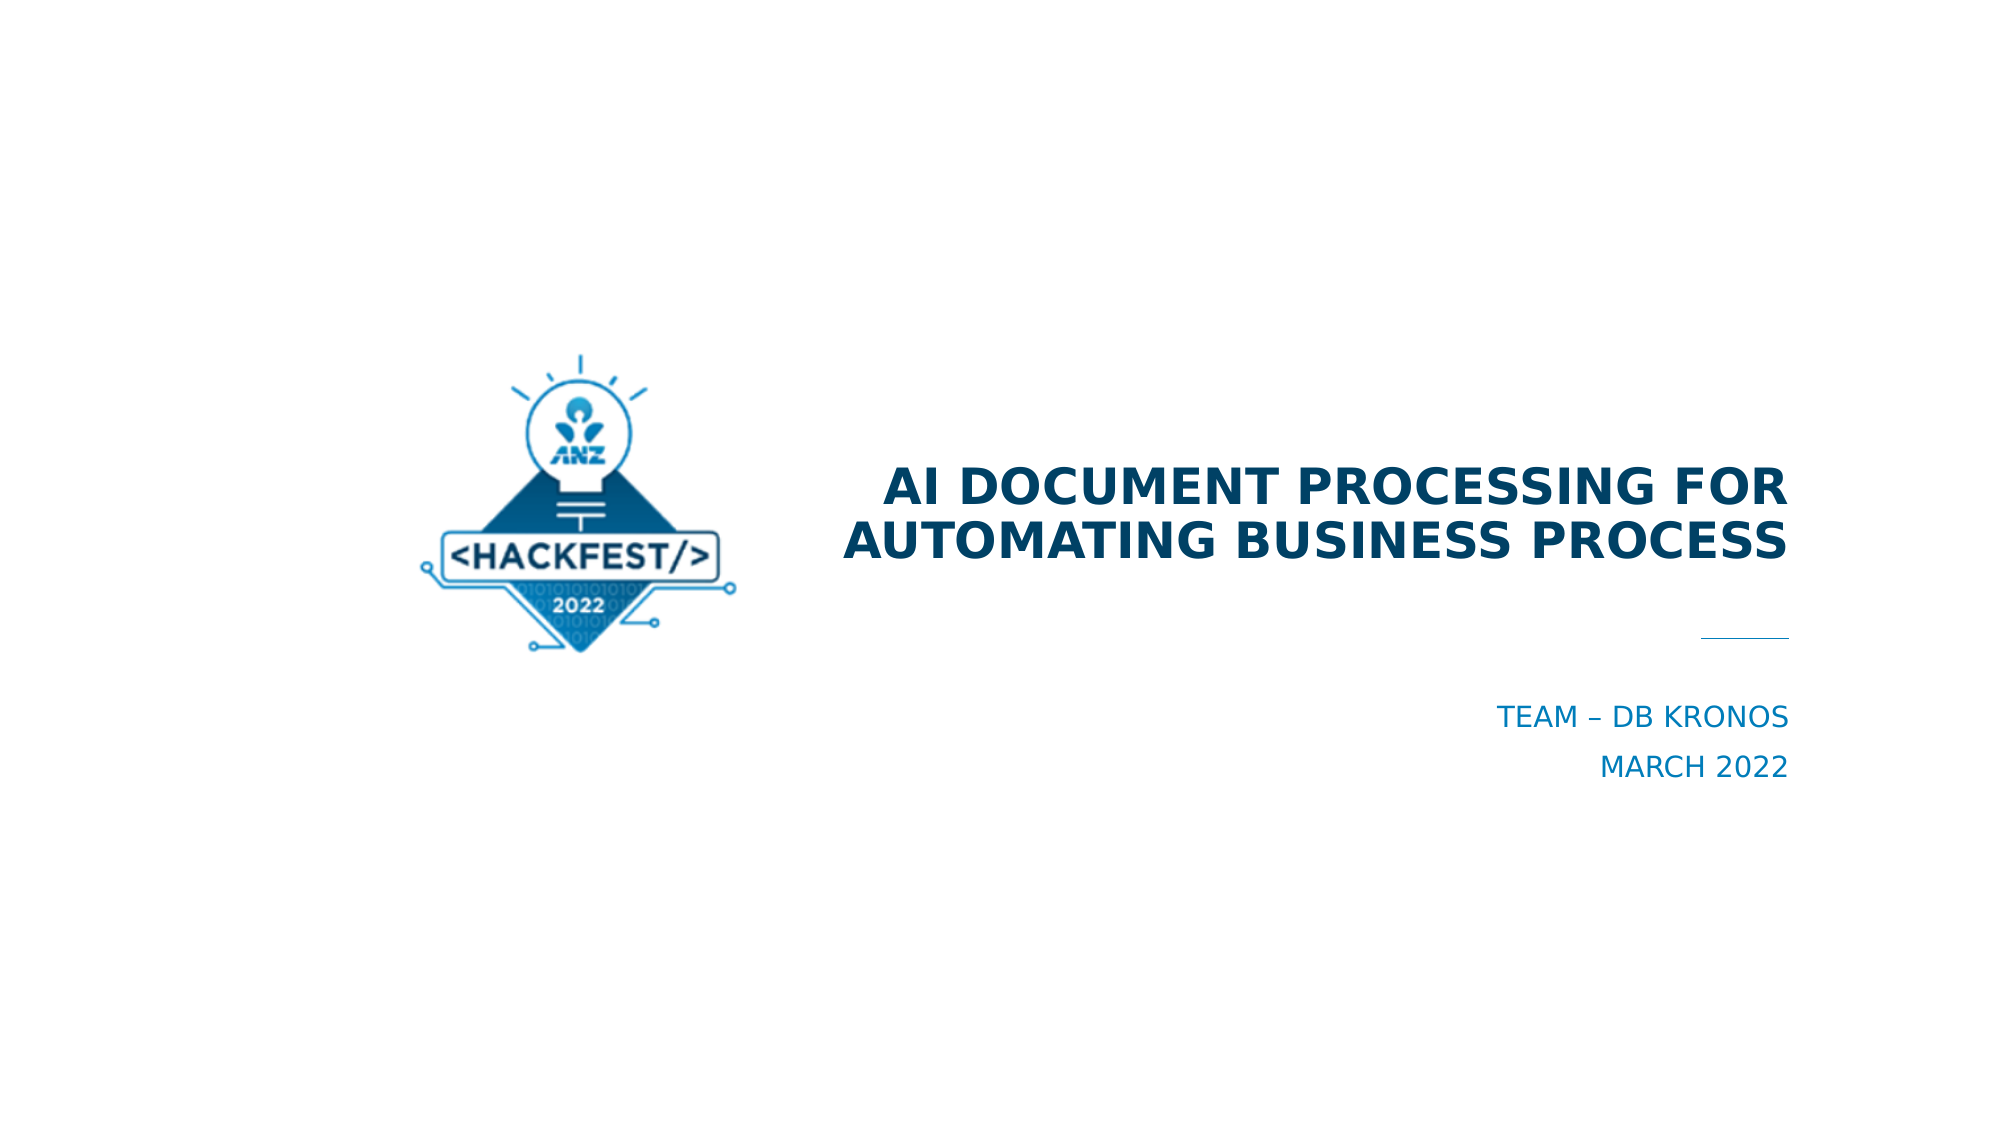

# AI Document processing for automating business process
TEAM – DB KRONOS
MARCH 2022